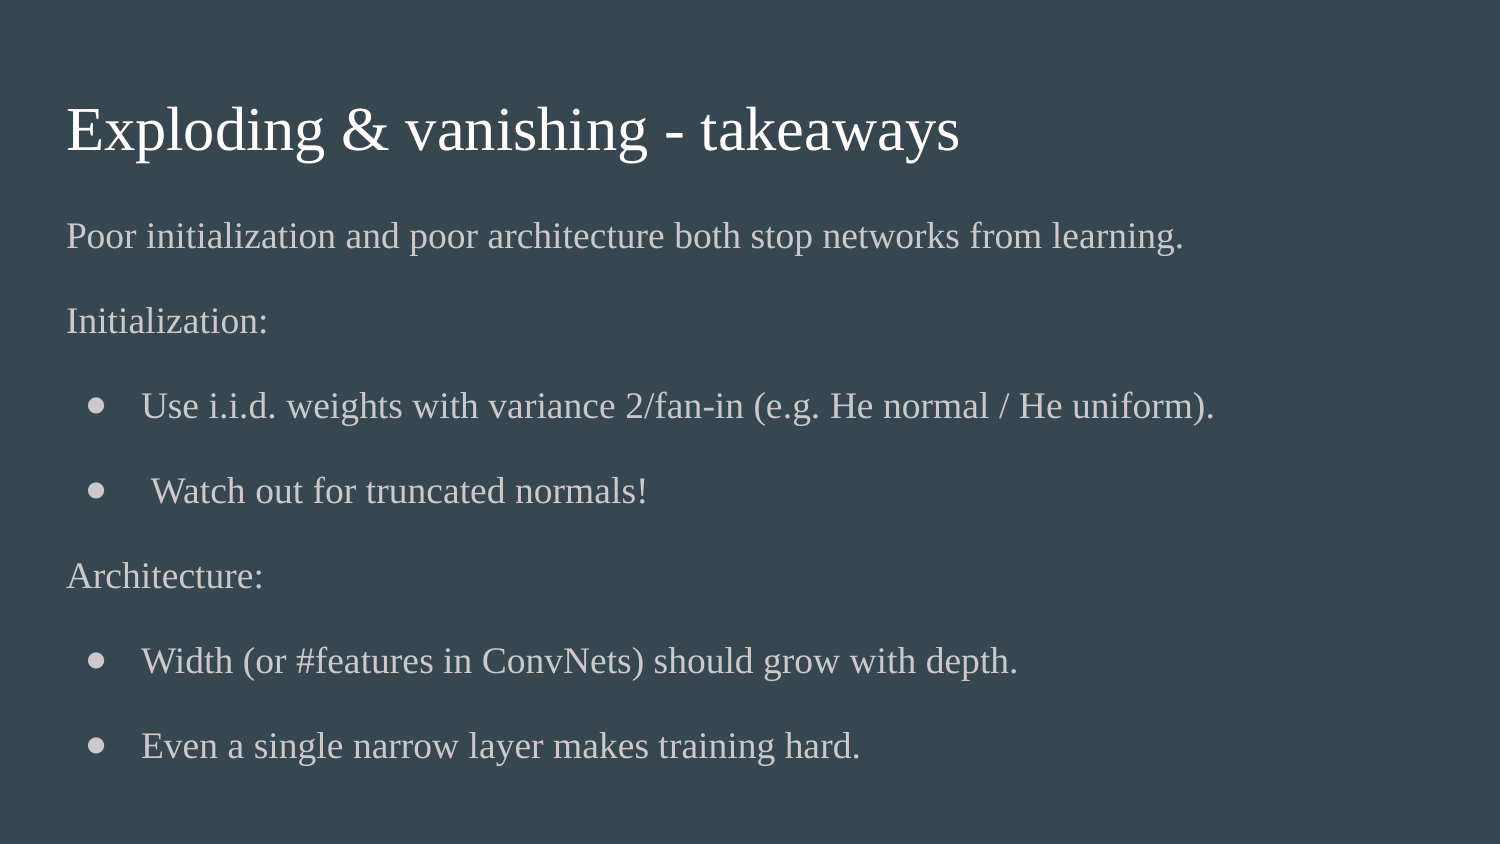

# Exploding & vanishing - takeaways
Poor initialization and poor architecture both stop networks from learning.
Initialization:
Use i.i.d. weights with variance 2/fan-in (e.g. He normal / He uniform).
 Watch out for truncated normals!
Architecture:
Width (or #features in ConvNets) should grow with depth.
Even a single narrow layer makes training hard.